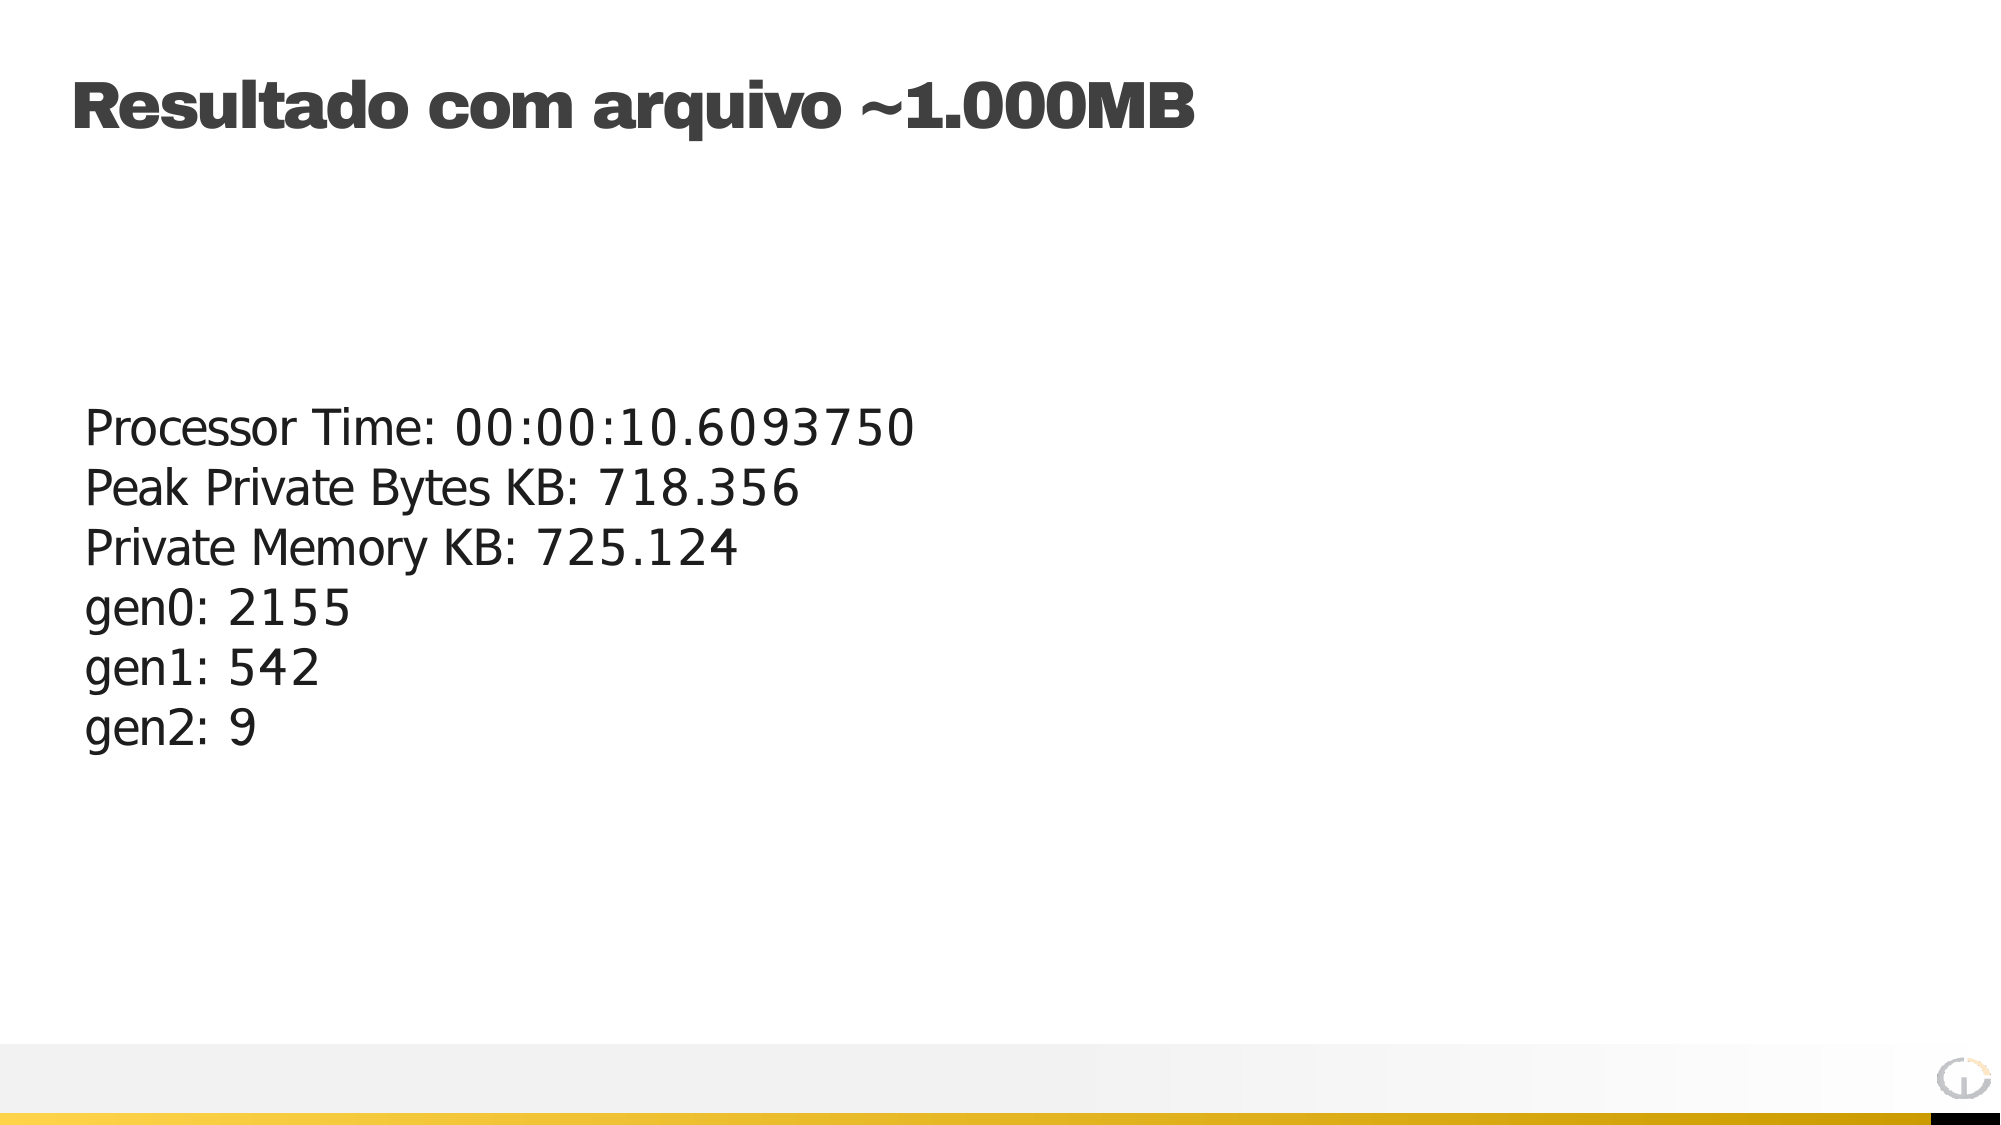

# Resultado com arquivo ~1.000MB
Processor Time: 00:00:10.6093750
Peak Private Bytes KB: 718.356
Private Memory KB: 725.124
gen0: 2155
gen1: 542
gen2: 9